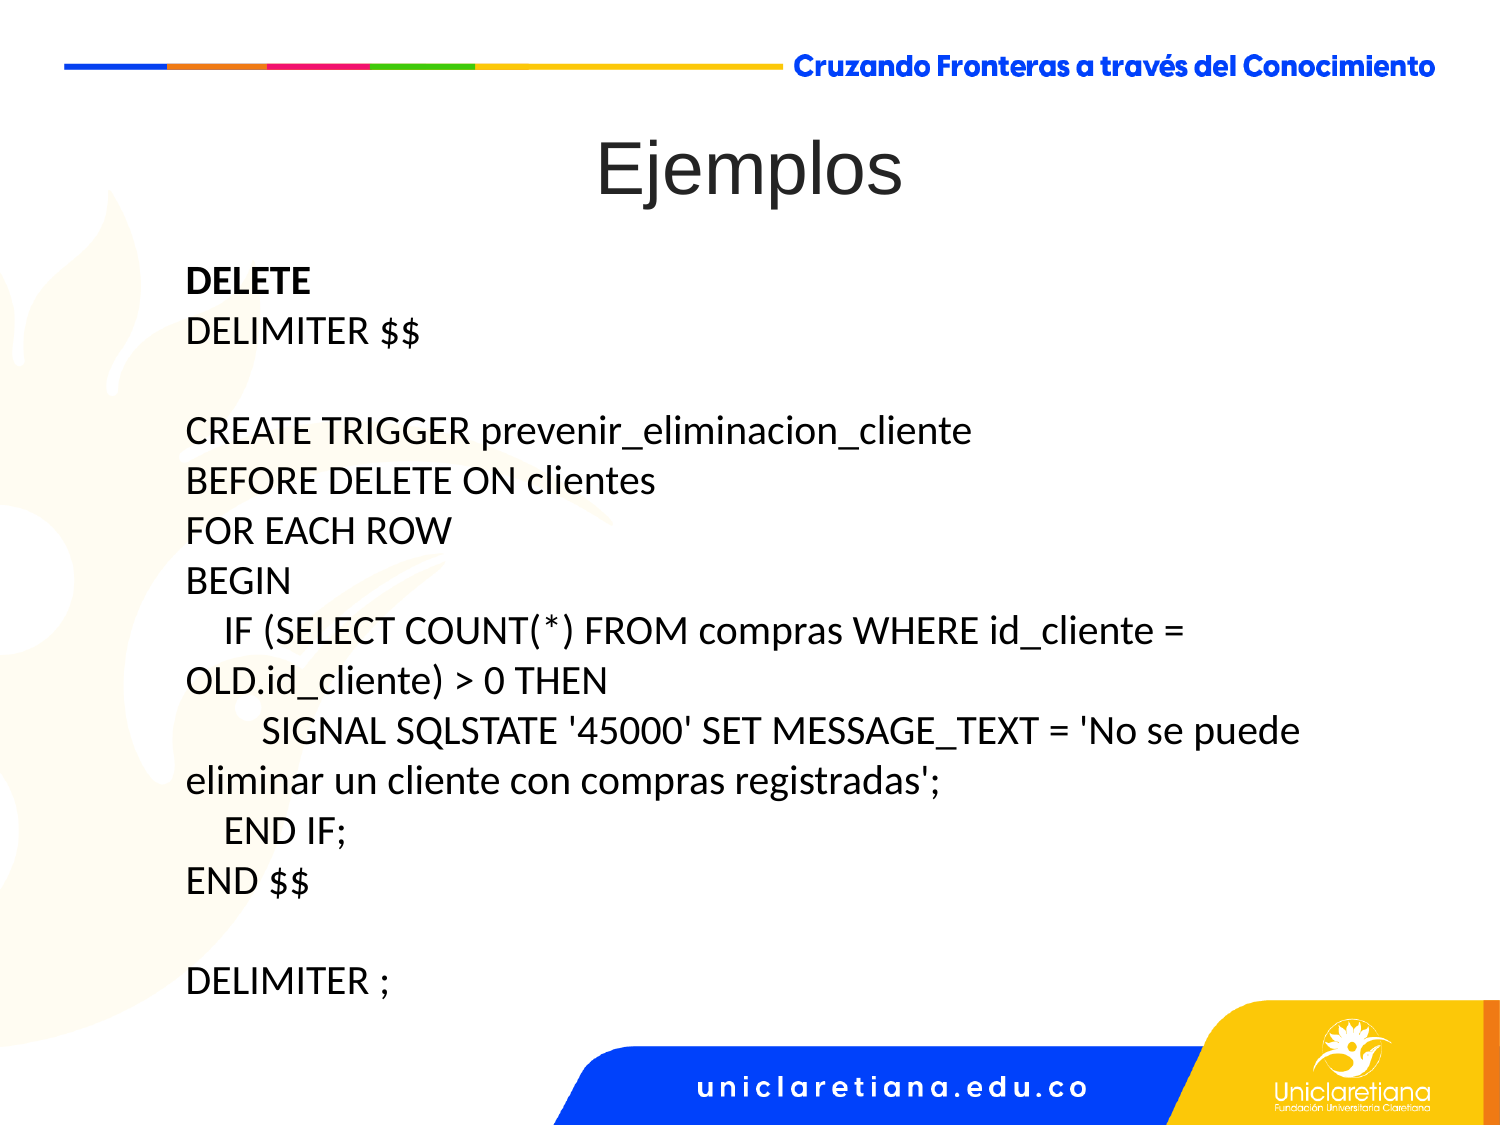

Ejemplos
DELETE
DELIMITER $$

CREATE TRIGGER prevenir_eliminacion_cliente
BEFORE DELETE ON clientes
FOR EACH ROW
BEGIN
    IF (SELECT COUNT(*) FROM compras WHERE id_cliente = OLD.id_cliente) > 0 THEN
        SIGNAL SQLSTATE '45000' SET MESSAGE_TEXT = 'No se puede eliminar un cliente con compras registradas';
    END IF;
END $$

DELIMITER ;